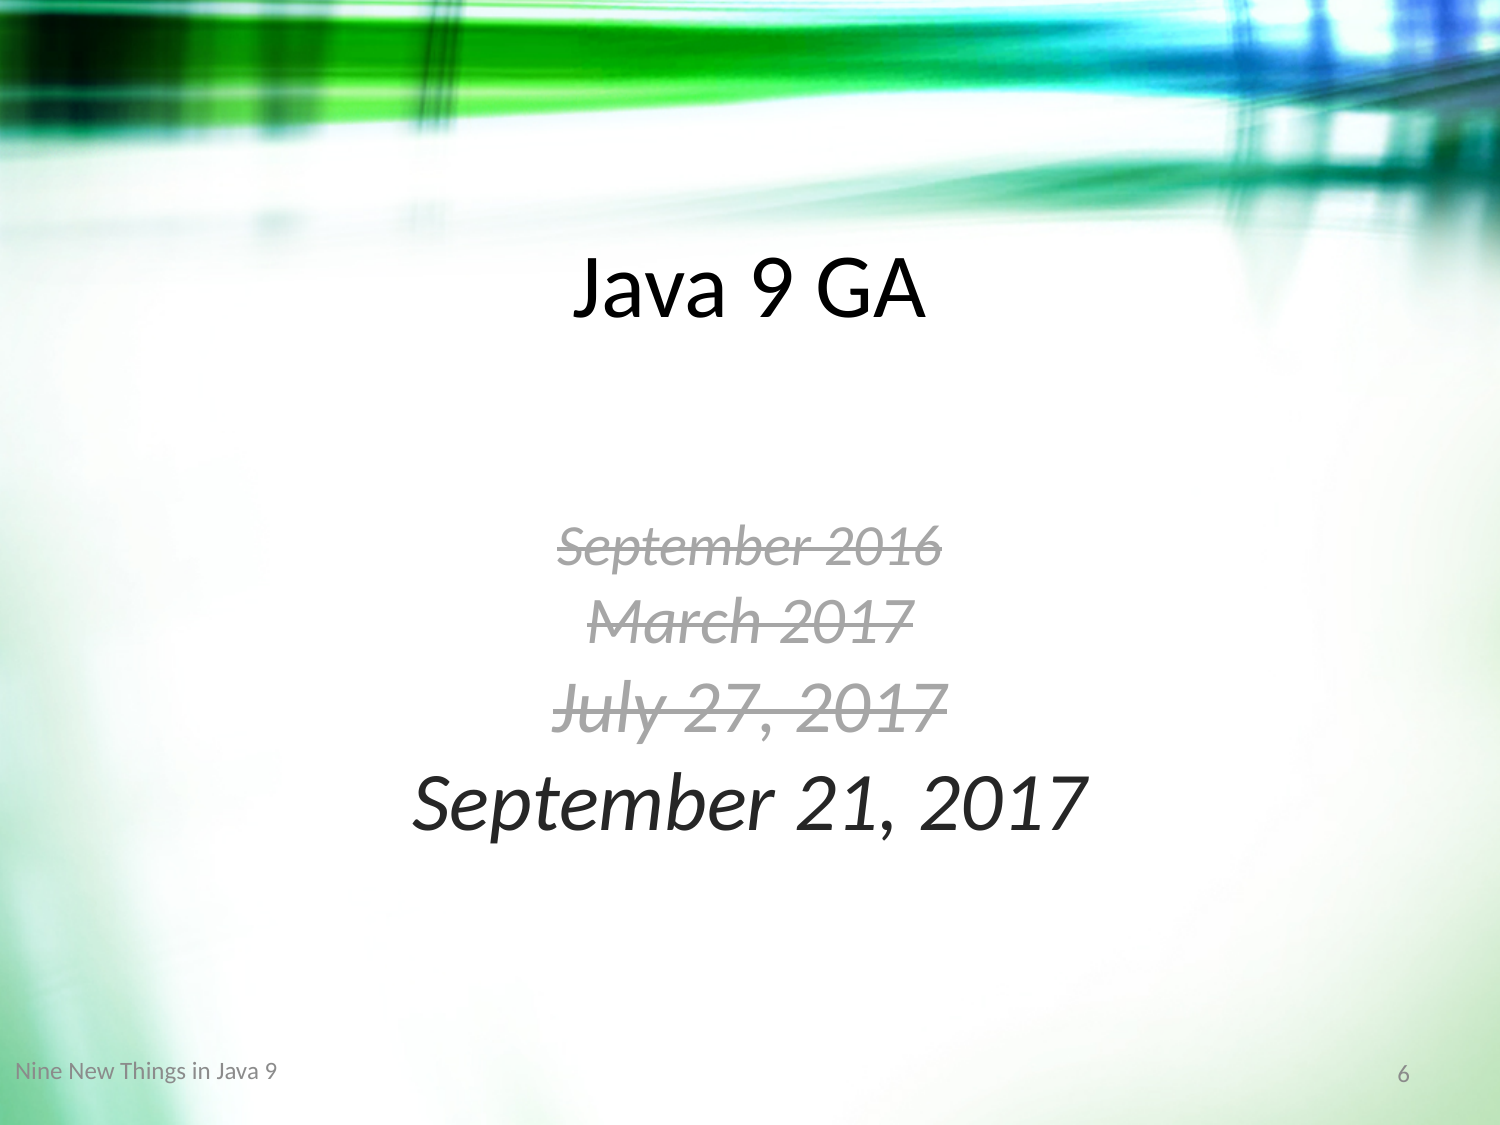

# Java 9 GA
September 2016
March 2017
July 27, 2017
September 21, 2017
Nine New Things in Java 9
6